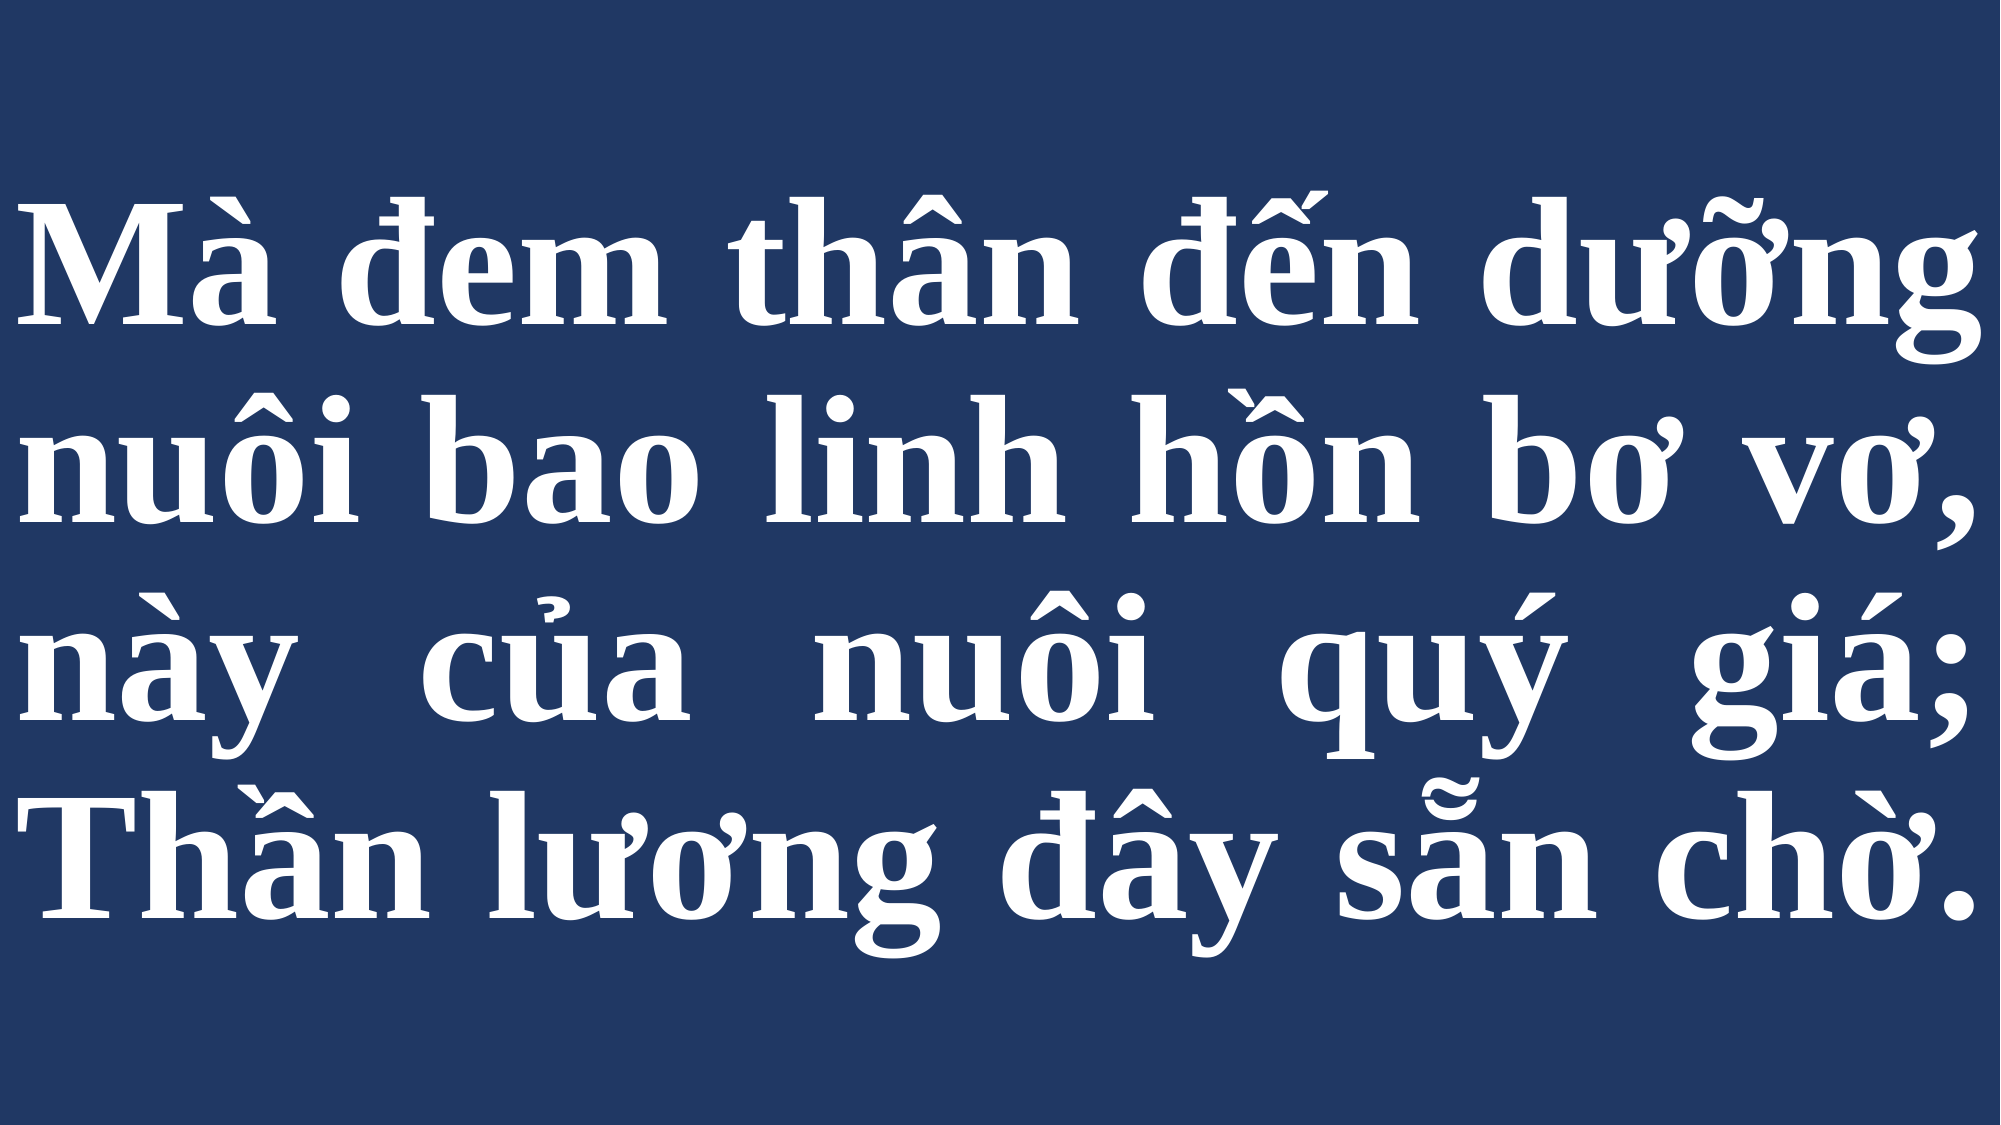

# Mà đem thân đến dưỡng nuôi bao linh hồn bơ vơ, này của nuôi quý giá; Thần lương đây sẵn chờ.